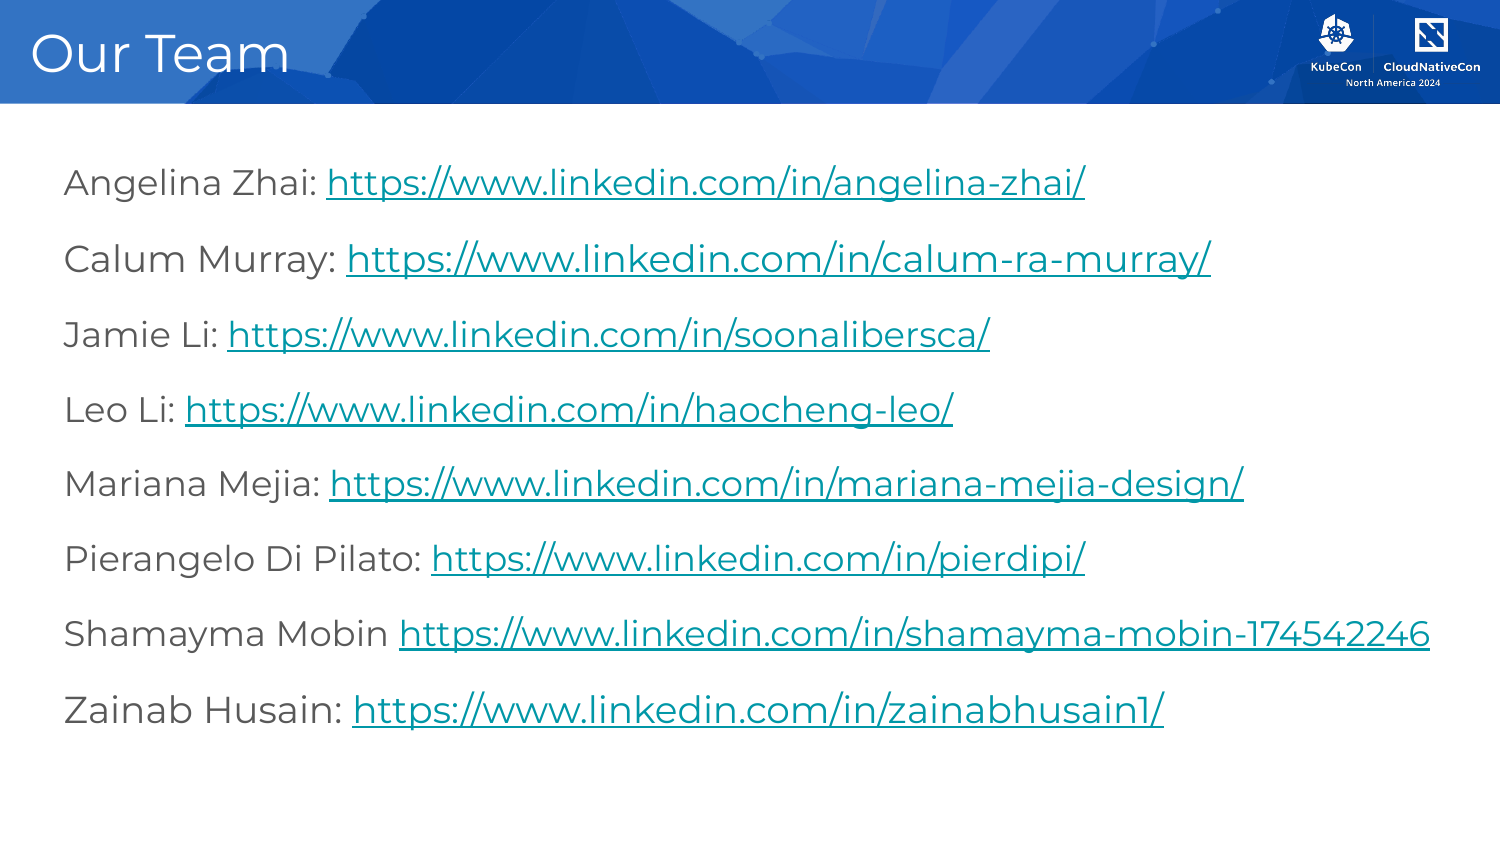

# Our Team
Angelina Zhai: https://www.linkedin.com/in/angelina-zhai/
Calum Murray: https://www.linkedin.com/in/calum-ra-murray/
Jamie Li: https://www.linkedin.com/in/soonalibersca/
Leo Li: https://www.linkedin.com/in/haocheng-leo/
Mariana Mejia: https://www.linkedin.com/in/mariana-mejia-design/
Pierangelo Di Pilato: https://www.linkedin.com/in/pierdipi/
Shamayma Mobin https://www.linkedin.com/in/shamayma-mobin-174542246
Zainab Husain: https://www.linkedin.com/in/zainabhusain1/